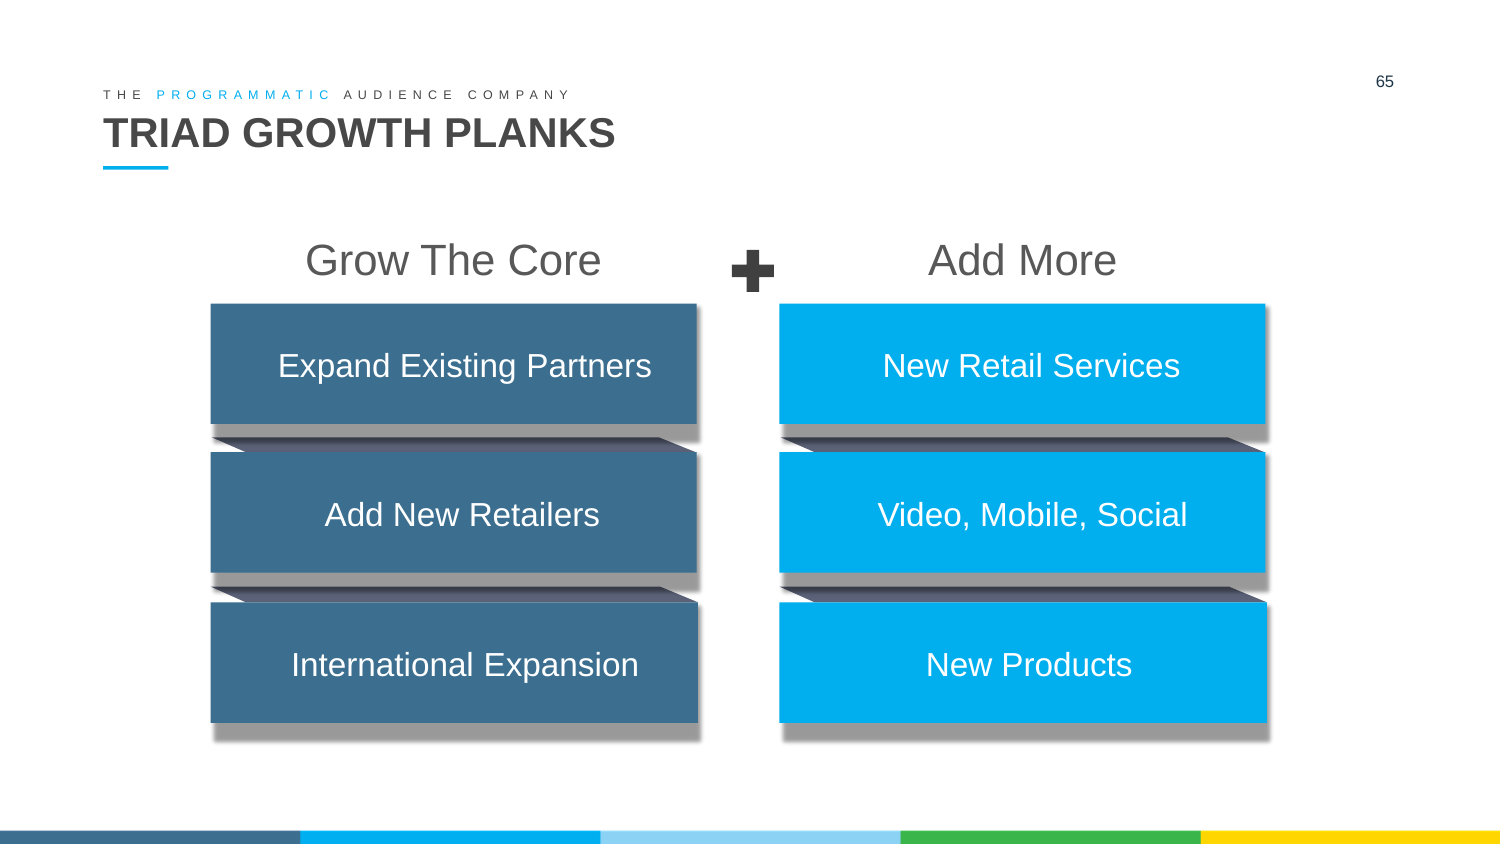

65
THE PROGRAMMATIC AUDIENCE COMPANY
# TRIAD GROWTH PLANKS
+
Grow The Core
Add More

Expand Existing Partners

New Retail Services

Add New Retailers

Video, Mobile, Social

International Expansion

New Products